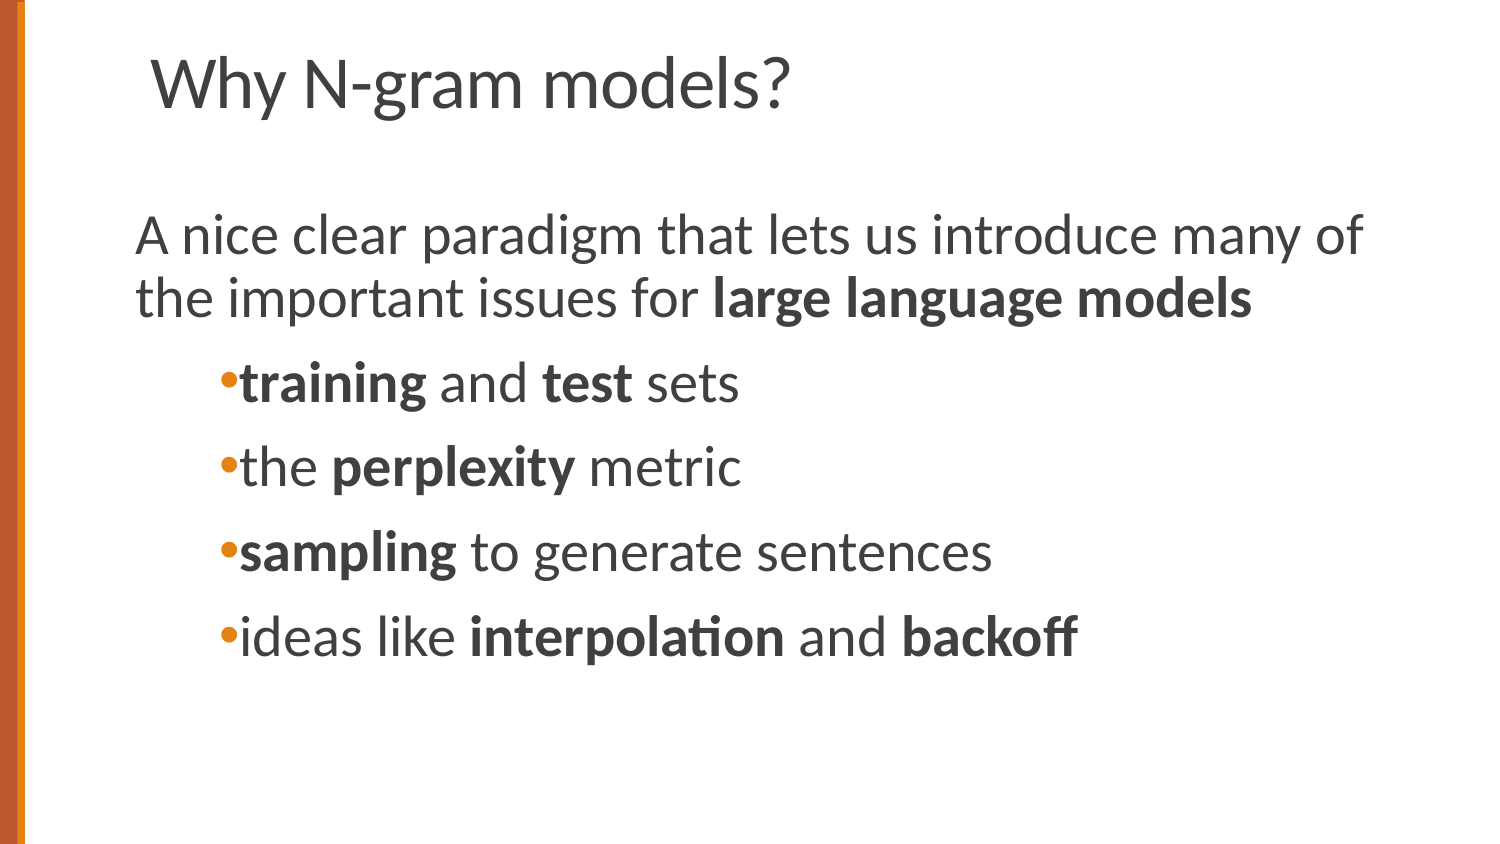

# Why N-gram models?
A nice clear paradigm that lets us introduce many of the important issues for large language models
training and test sets
the perplexity metric
sampling to generate sentences
ideas like interpolation and backoff